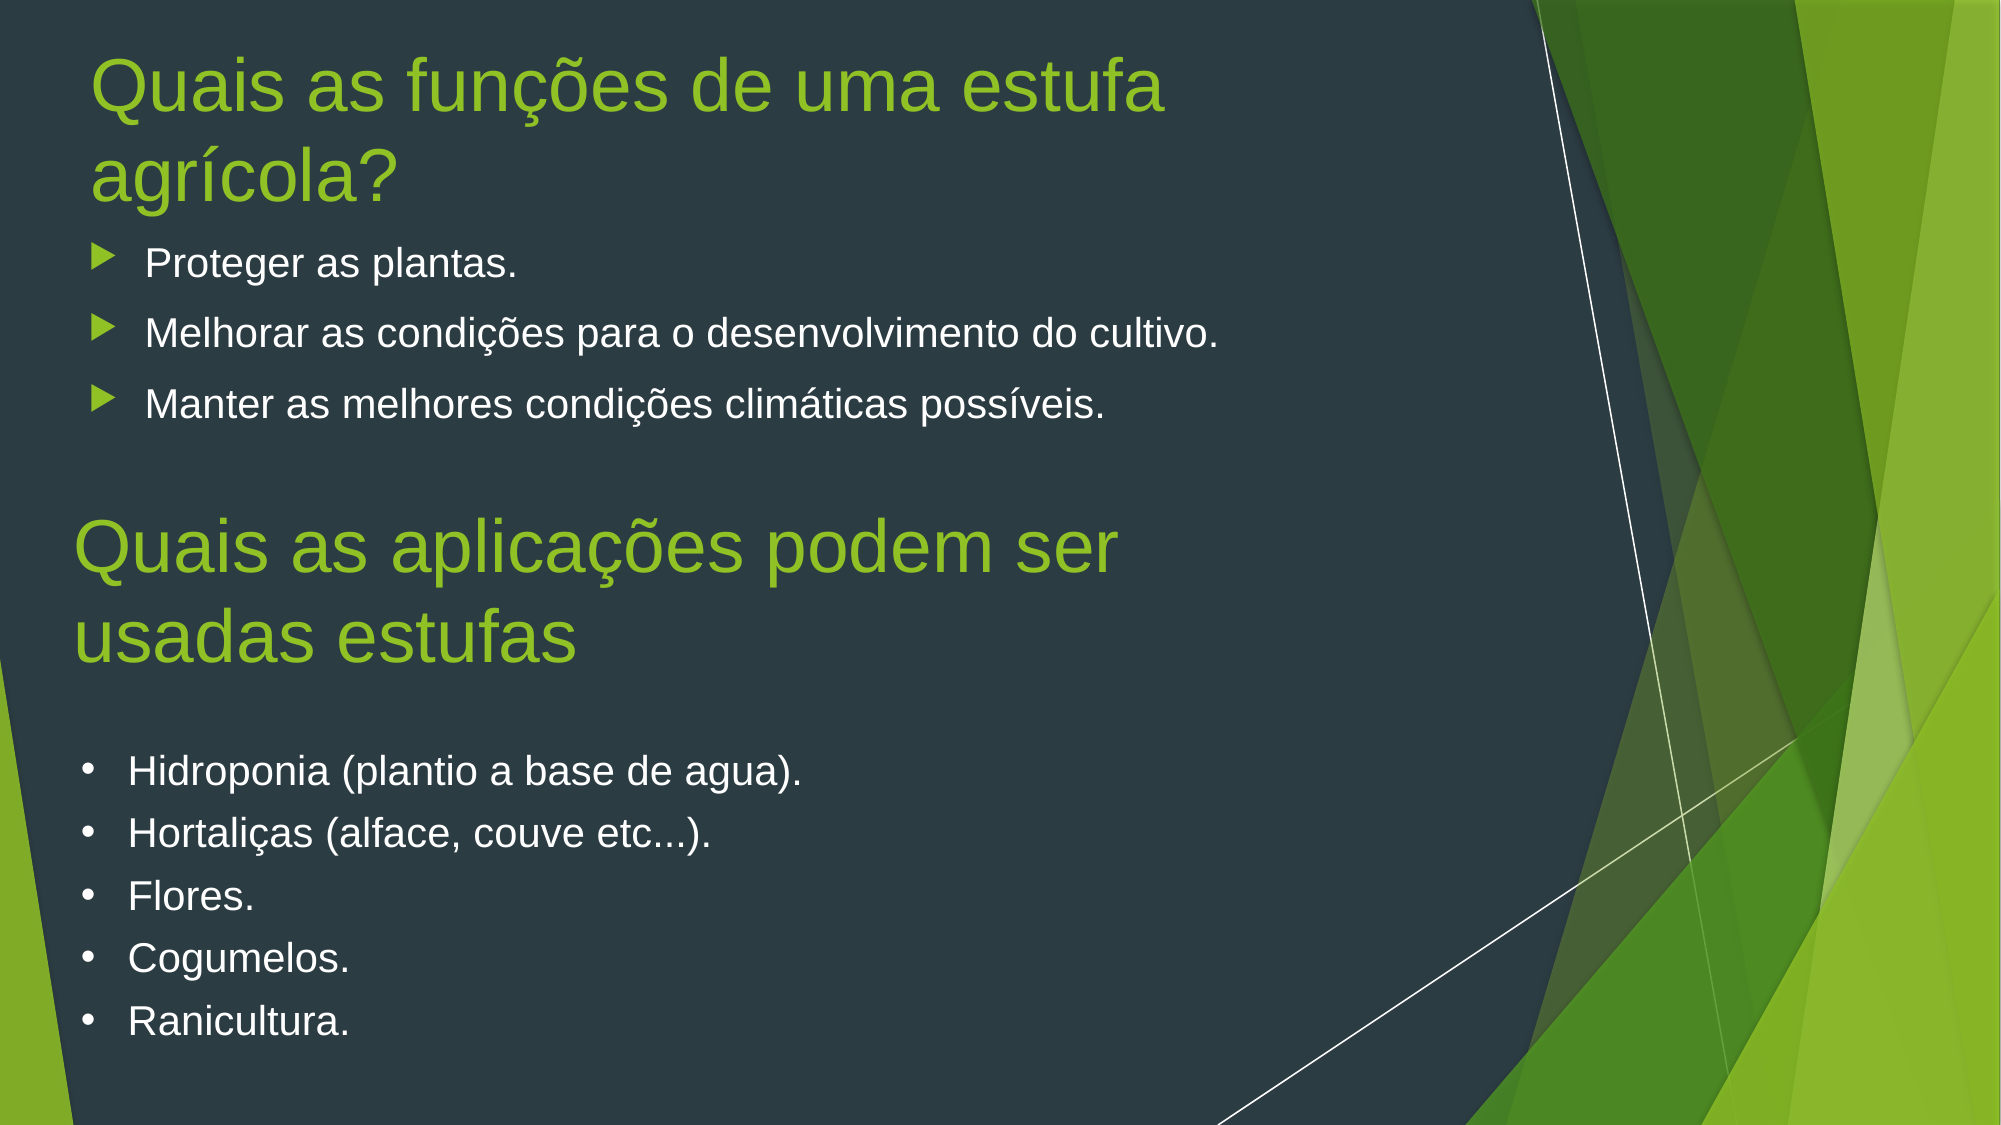

# Quais as funções de uma estufa agrícola?
Proteger as plantas.
Melhorar as condições para o desenvolvimento do cultivo.
Manter as melhores condições climáticas possíveis.

Quais as aplicações podem ser usadas estufas
Hidroponia (plantio a base de agua).
Hortaliças (alface, couve etc...).
Flores.
Cogumelos.
Ranicultura.